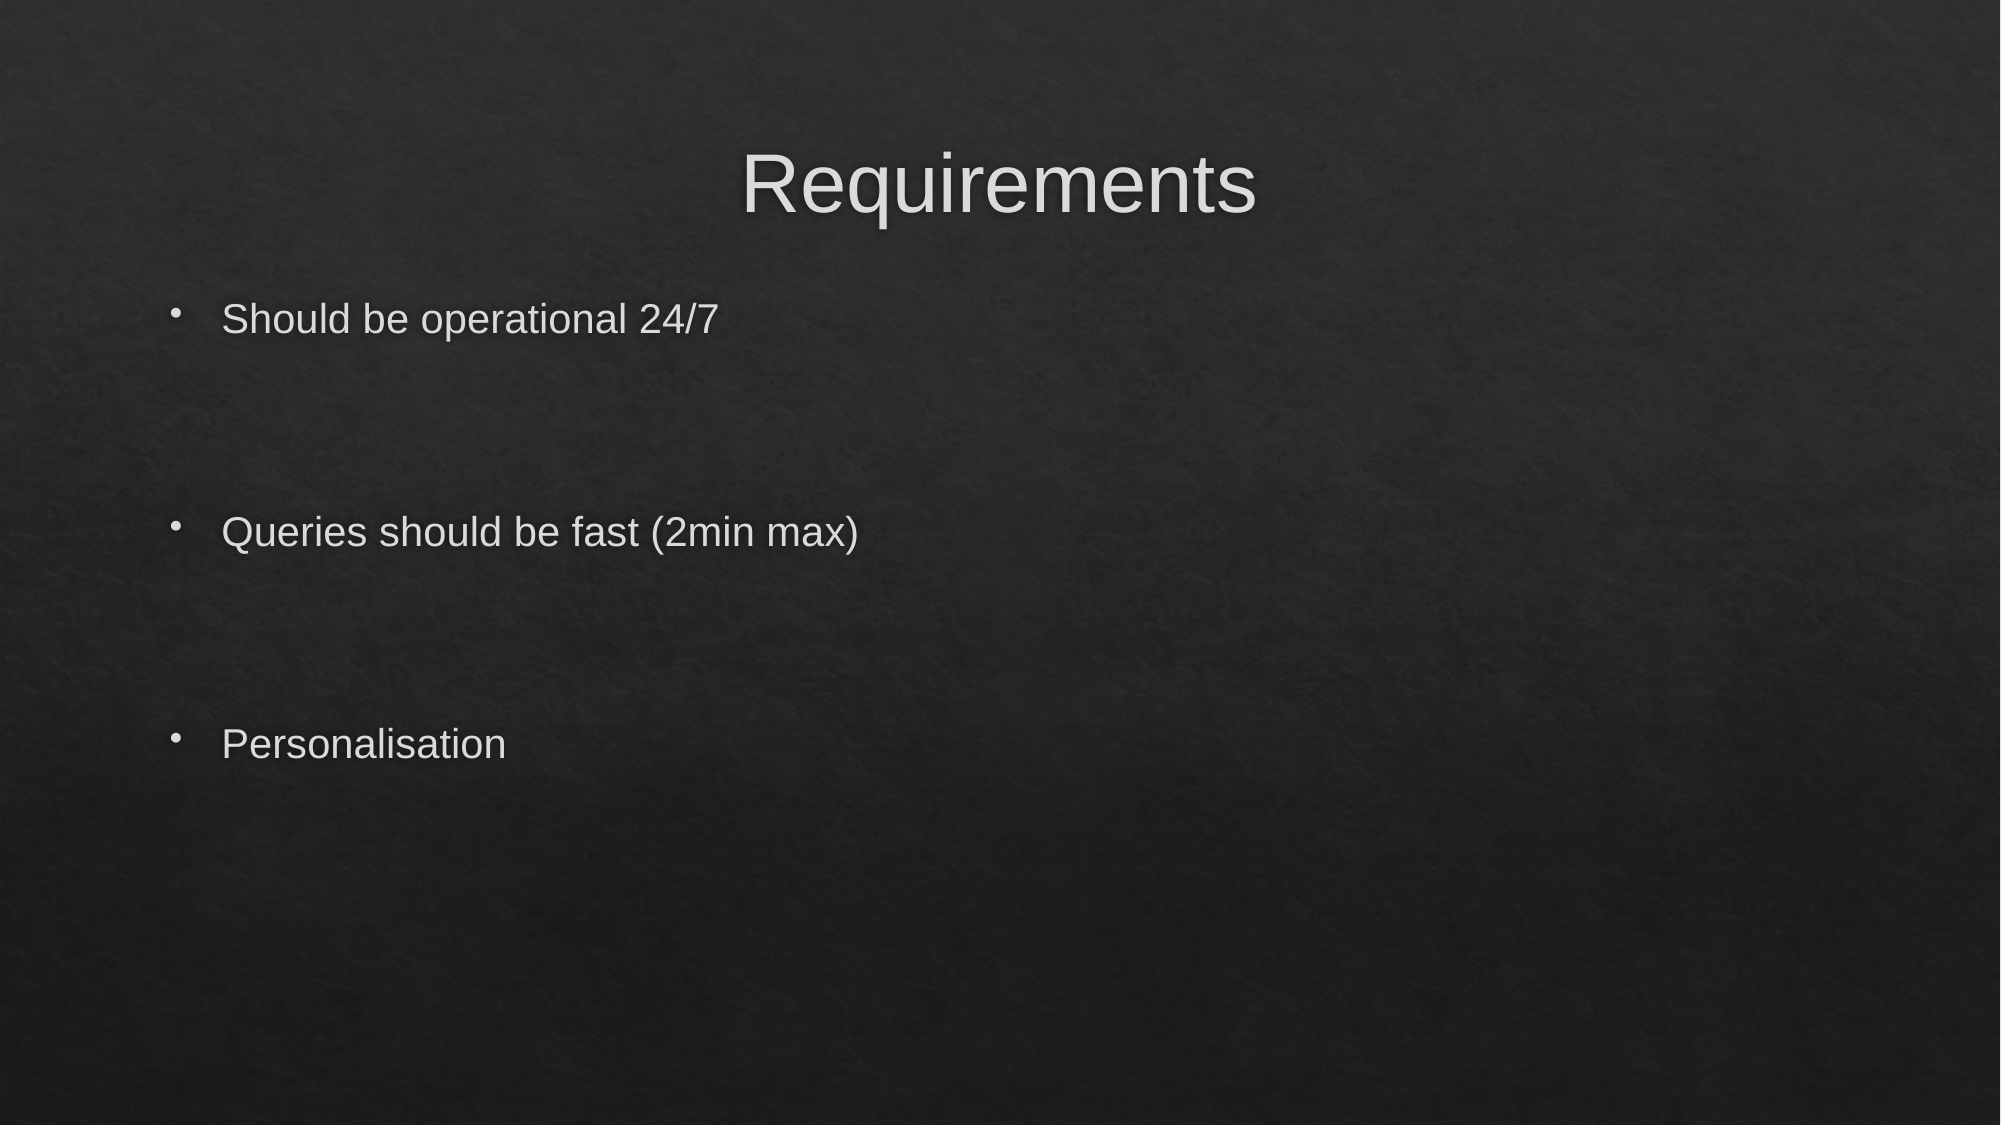

# Requirements
Should be operational 24/7

Queries should be fast (2min max)

Personalisation